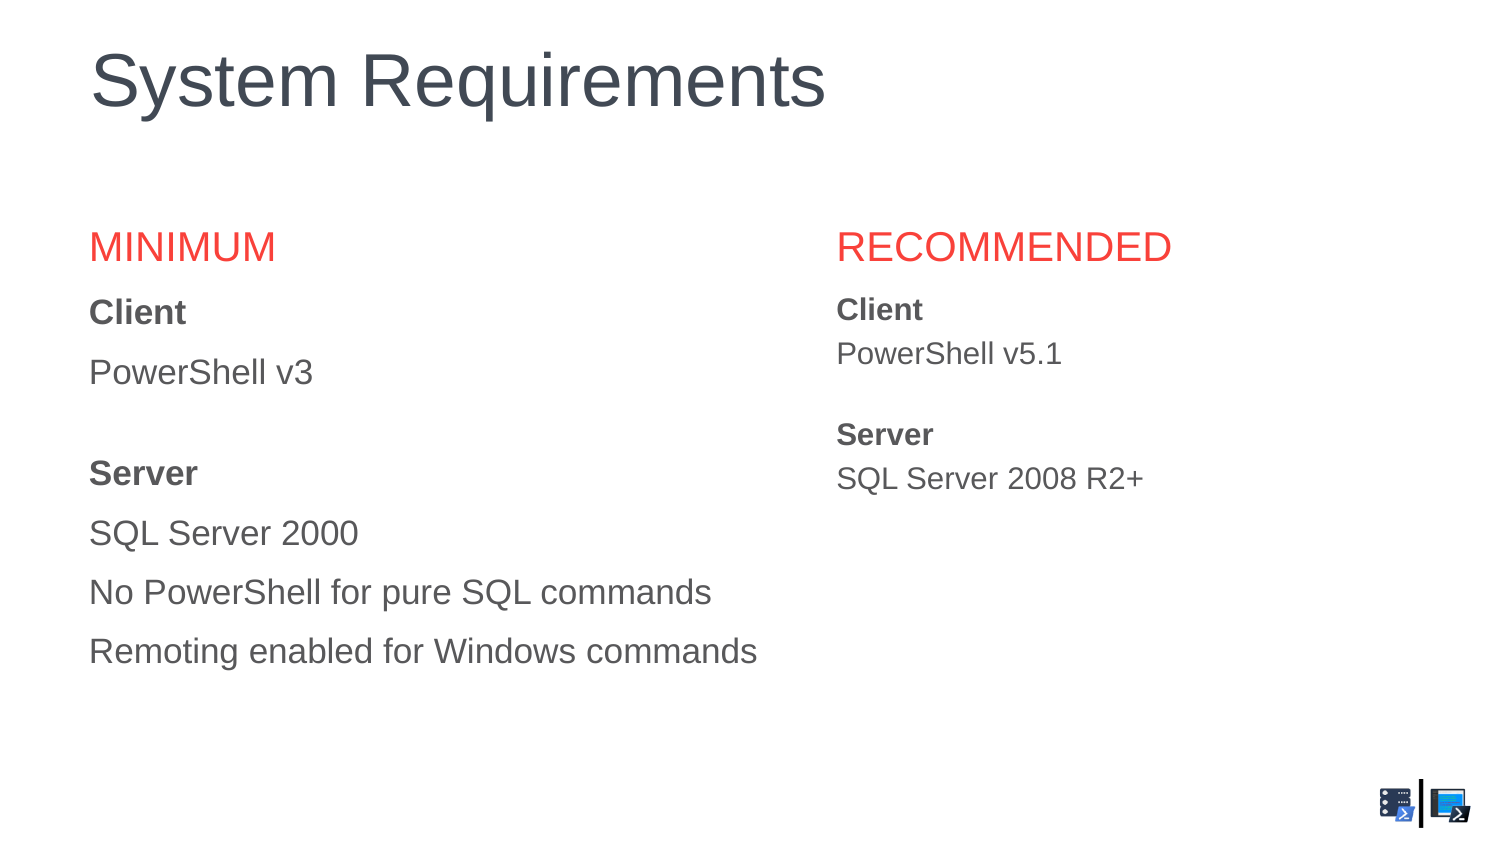

# System Requirements
MINIMUM
RECOMMENDED
Client
PowerShell v3
Server
SQL Server 2000
No PowerShell for pure SQL commands
Remoting enabled for Windows commands
Client
PowerShell v5.1
Server
SQL Server 2008 R2+